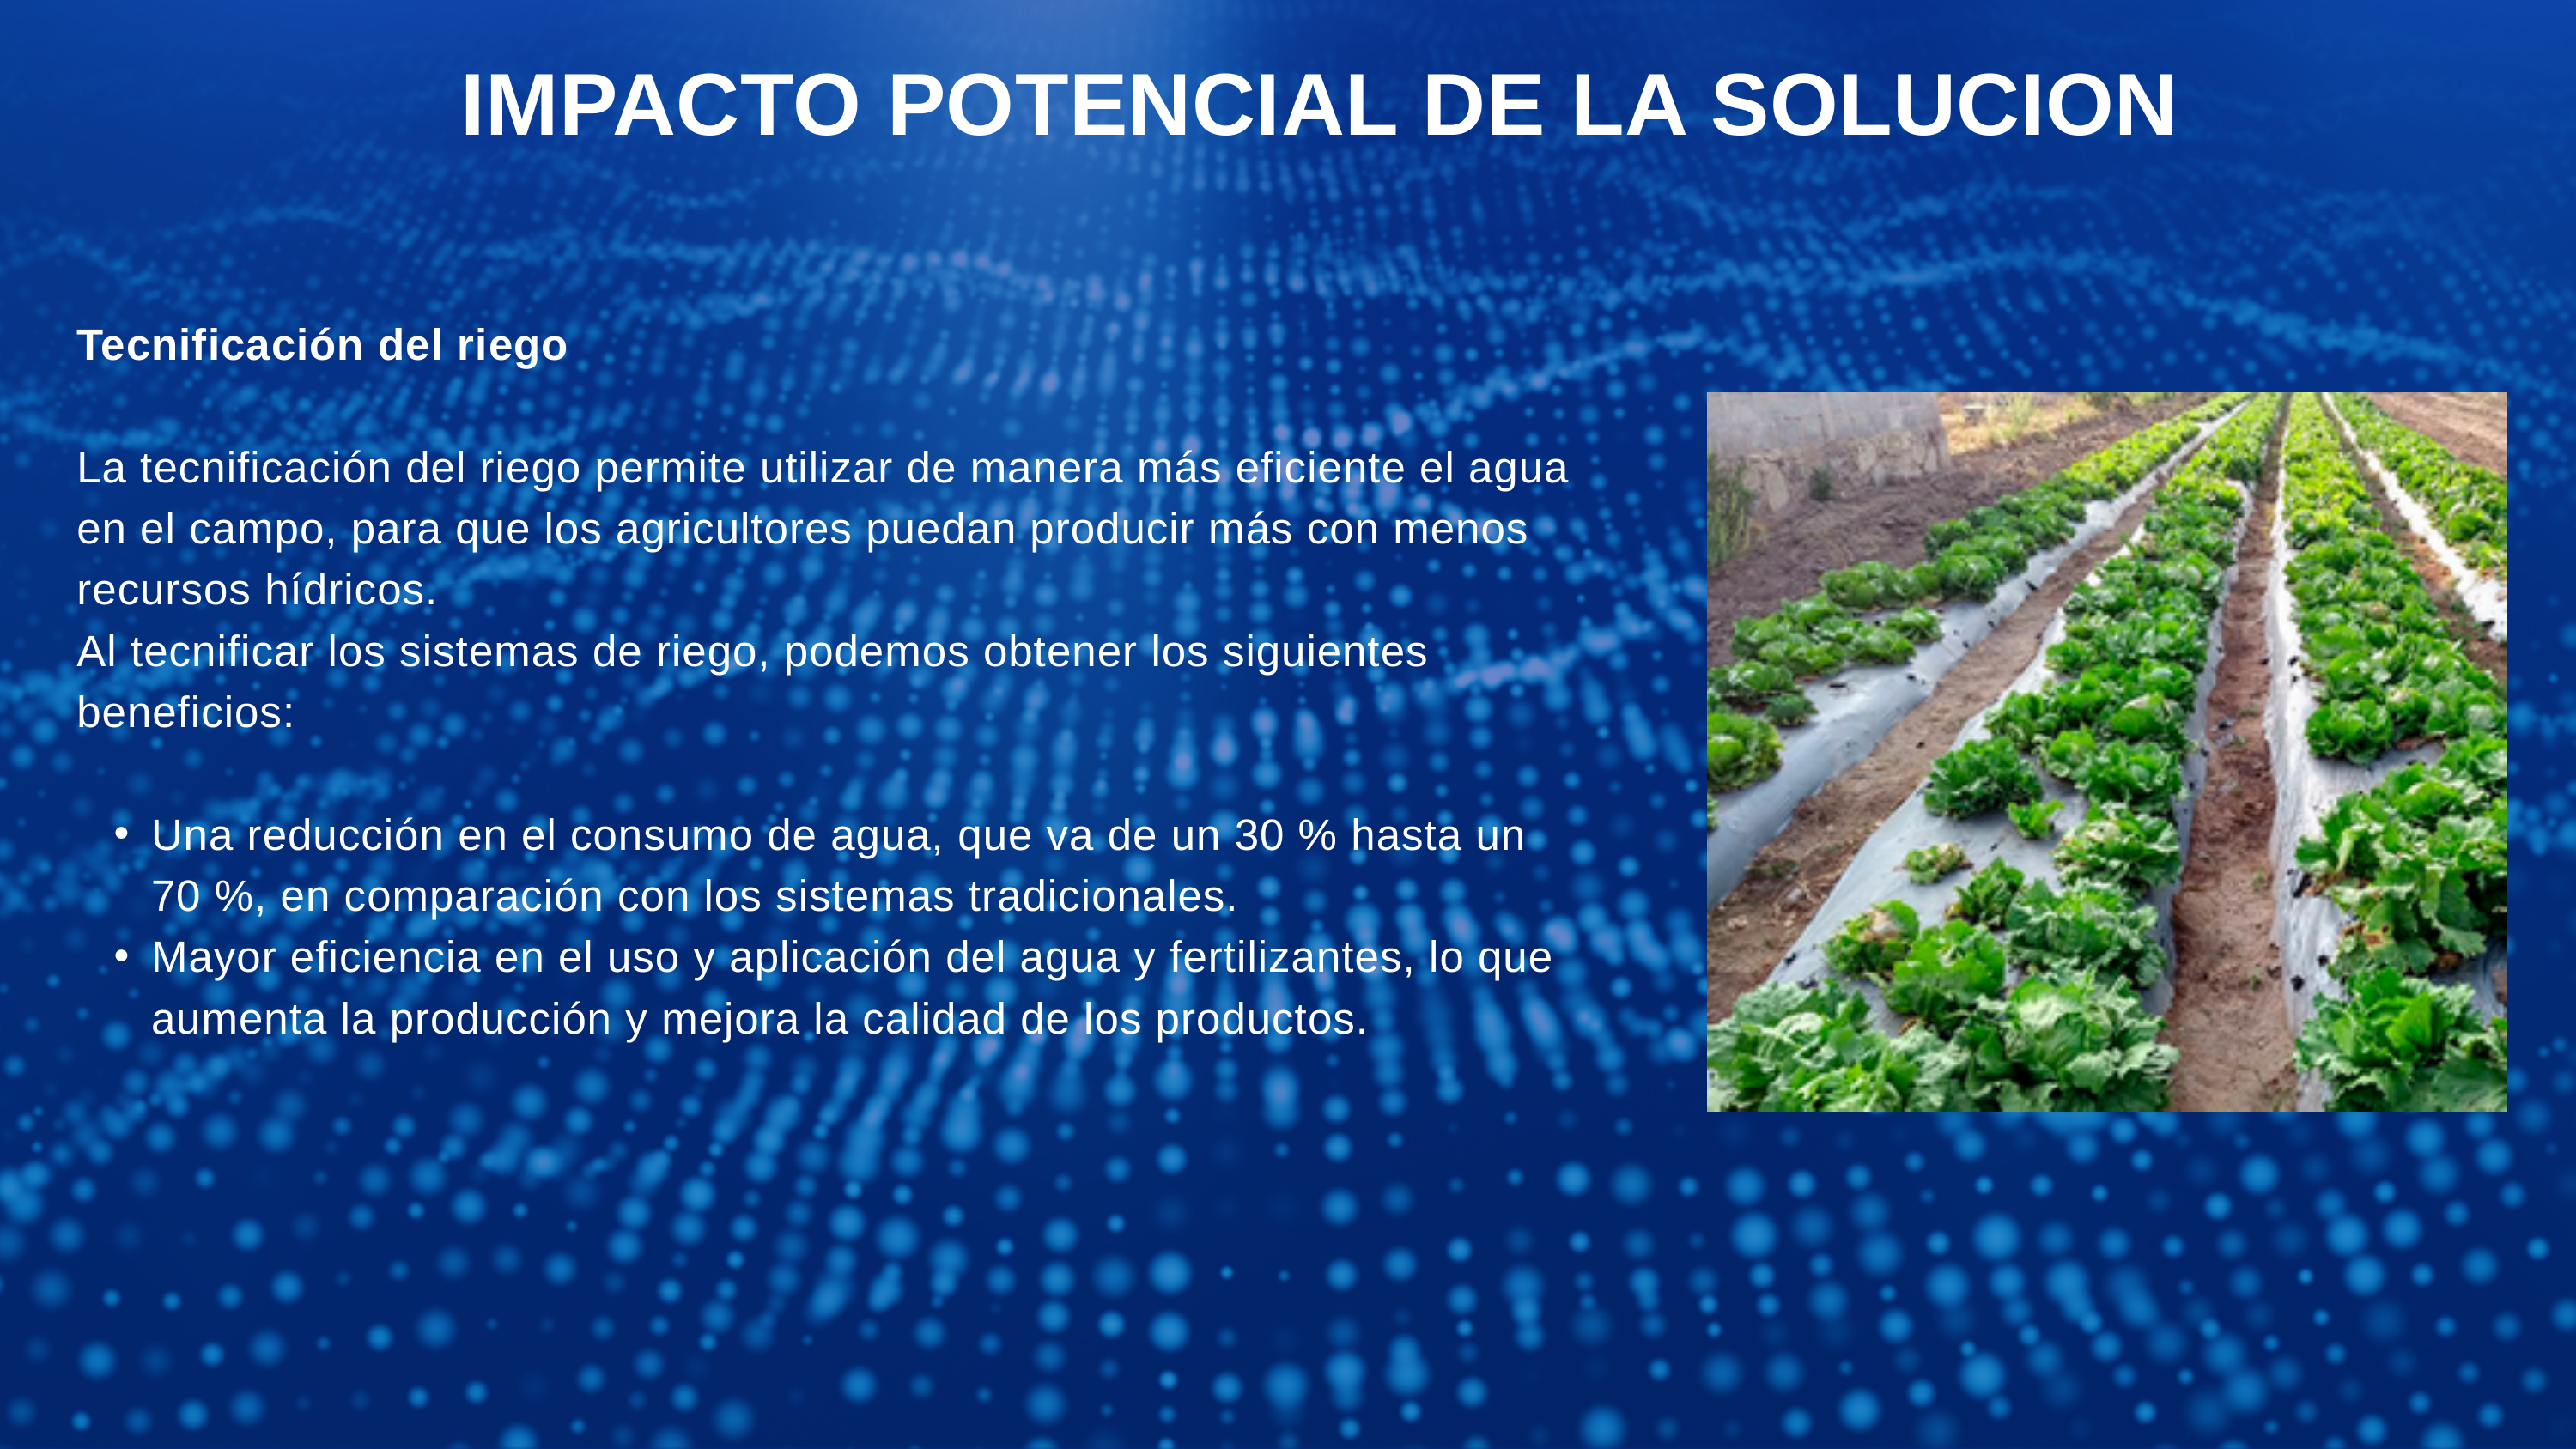

IMPACTO POTENCIAL DE LA SOLUCION
Tecnificación del riego

La tecnificación del riego permite utilizar de manera más eficiente el agua en el campo, para que los agricultores puedan producir más con menos recursos hídricos.
Al tecnificar los sistemas de riego, podemos obtener los siguientes beneficios:

Una reducción en el consumo de agua, que va de un 30 % hasta un 70 %, en comparación con los sistemas tradicionales.
Mayor eficiencia en el uso y aplicación del agua y fertilizantes, lo que aumenta la producción y mejora la calidad de los productos.